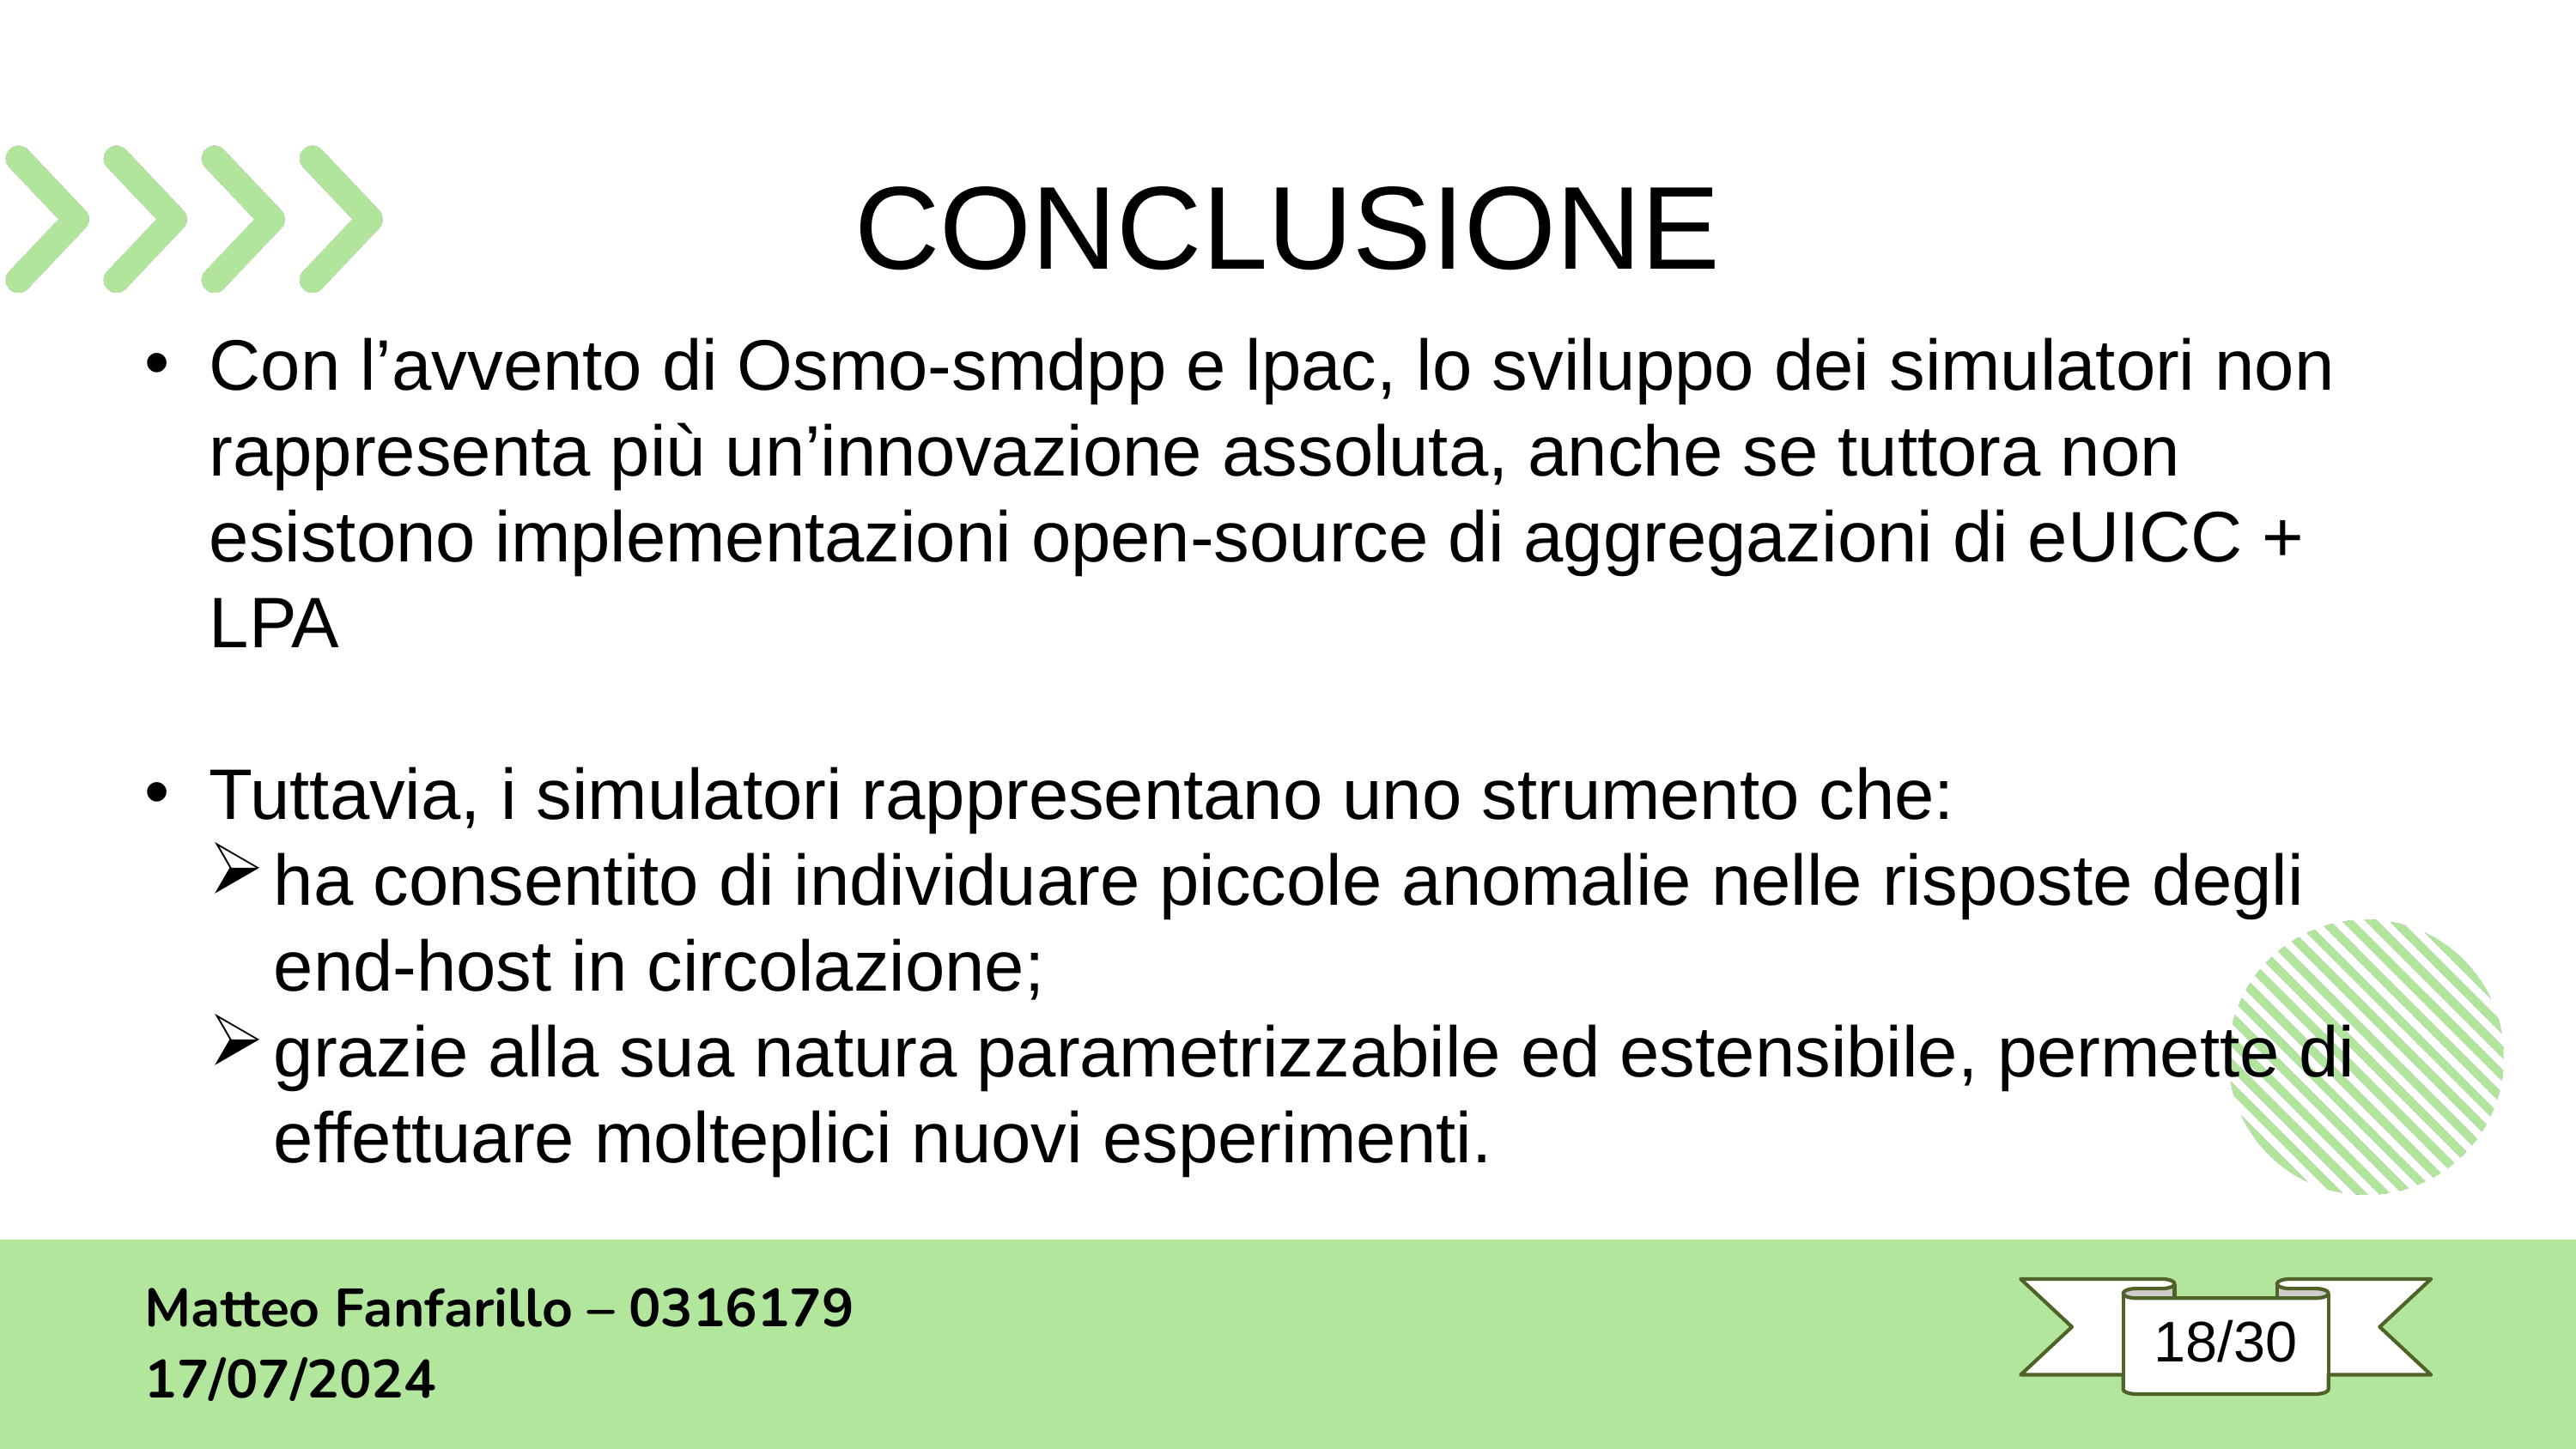

CONCLUSIONE

Con l’avvento di Osmo-smdpp e lpac, lo sviluppo dei simulatori non rappresenta più un’innovazione assoluta, anche se tuttora non esistono implementazioni open-source di aggregazioni di eUICC + LPA

Tuttavia, i simulatori rappresentano uno strumento che:
ha consentito di individuare piccole anomalie nelle risposte degli end-host in circolazione;
grazie alla sua natura parametrizzabile ed estensibile, permette di effettuare molteplici nuovi esperimenti.

Matteo Fanfarillo – 0316179
18/30

17/07/2024